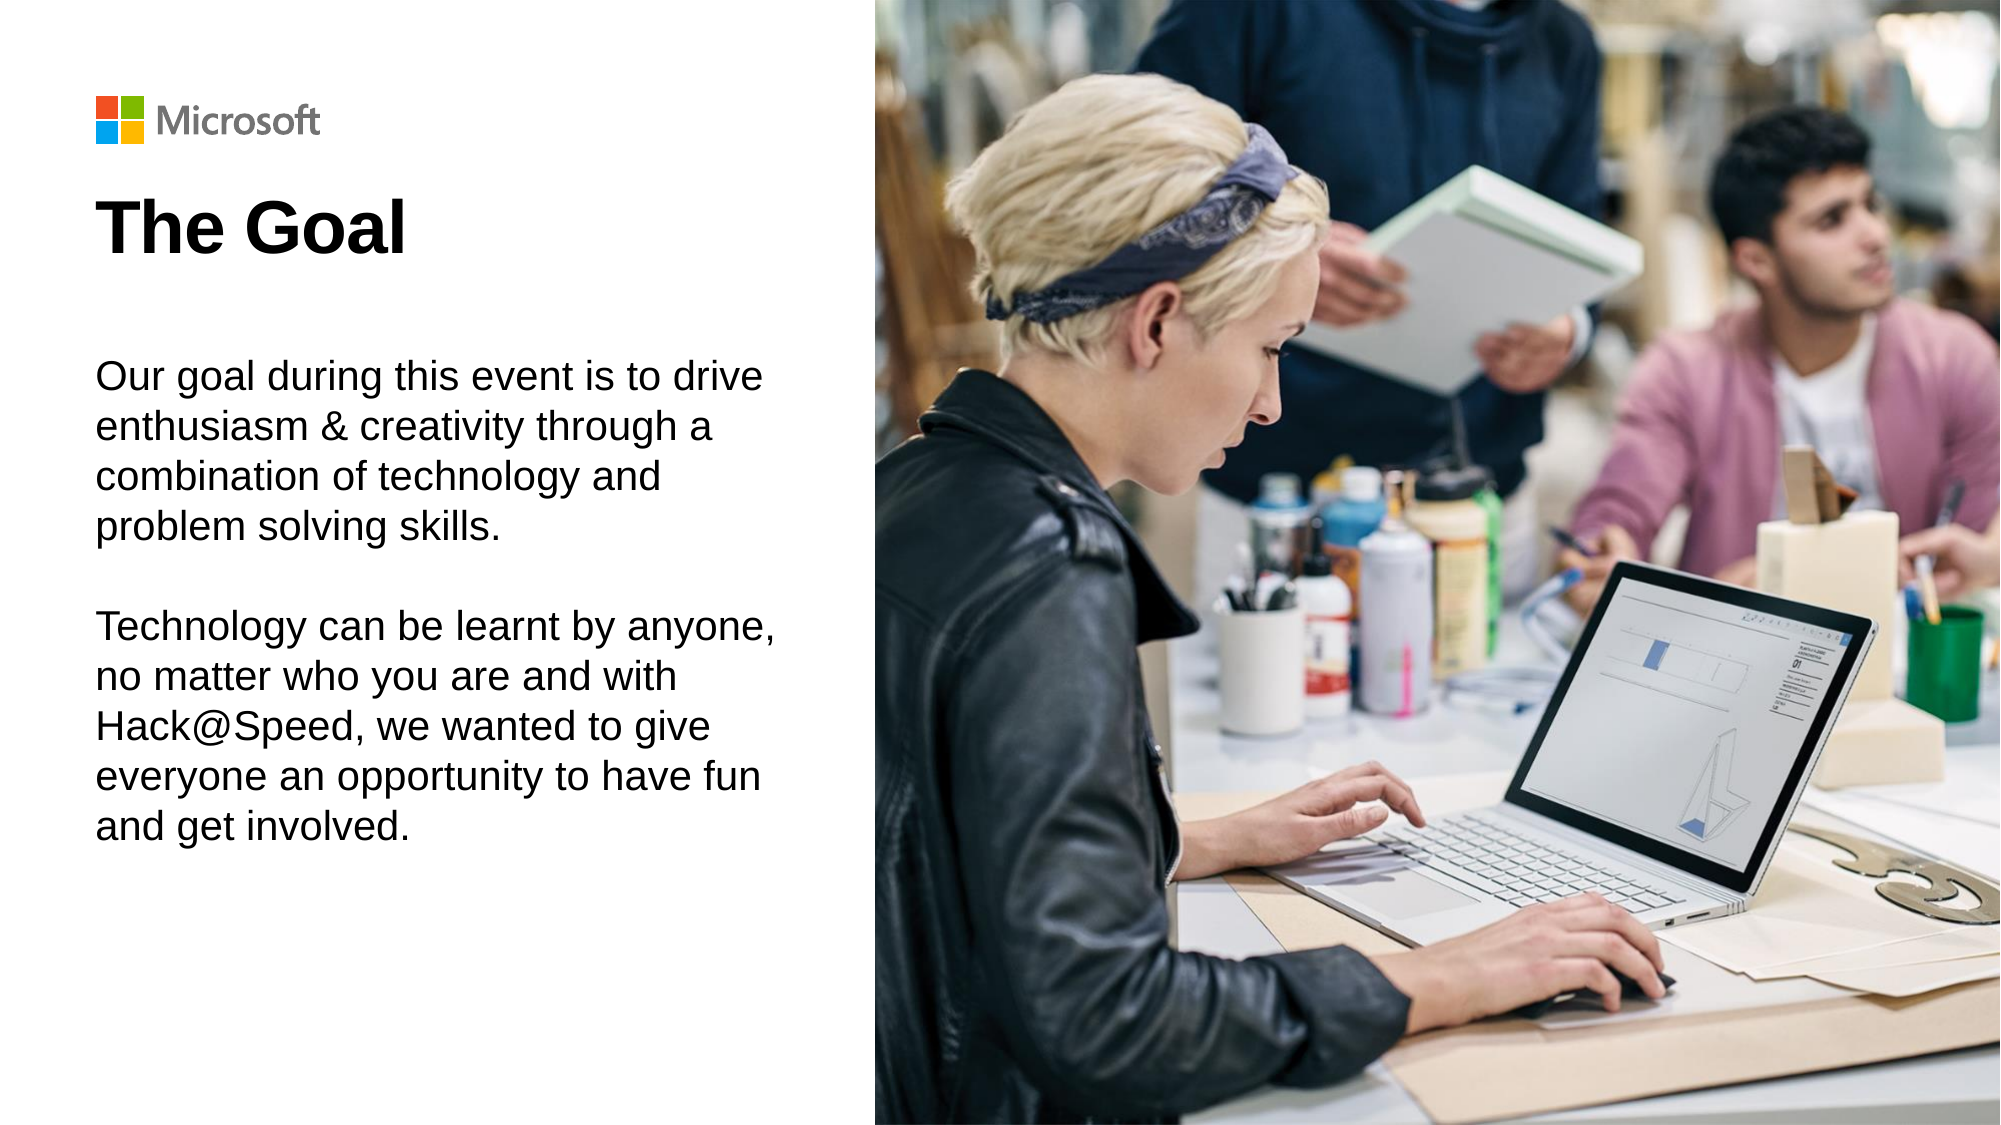

# The Goal
Our goal during this event is to drive enthusiasm & creativity through a combination of technology and problem solving skills.

Technology can be learnt by anyone, no matter who you are and with Hack@Speed, we wanted to give everyone an opportunity to have fun and get involved.